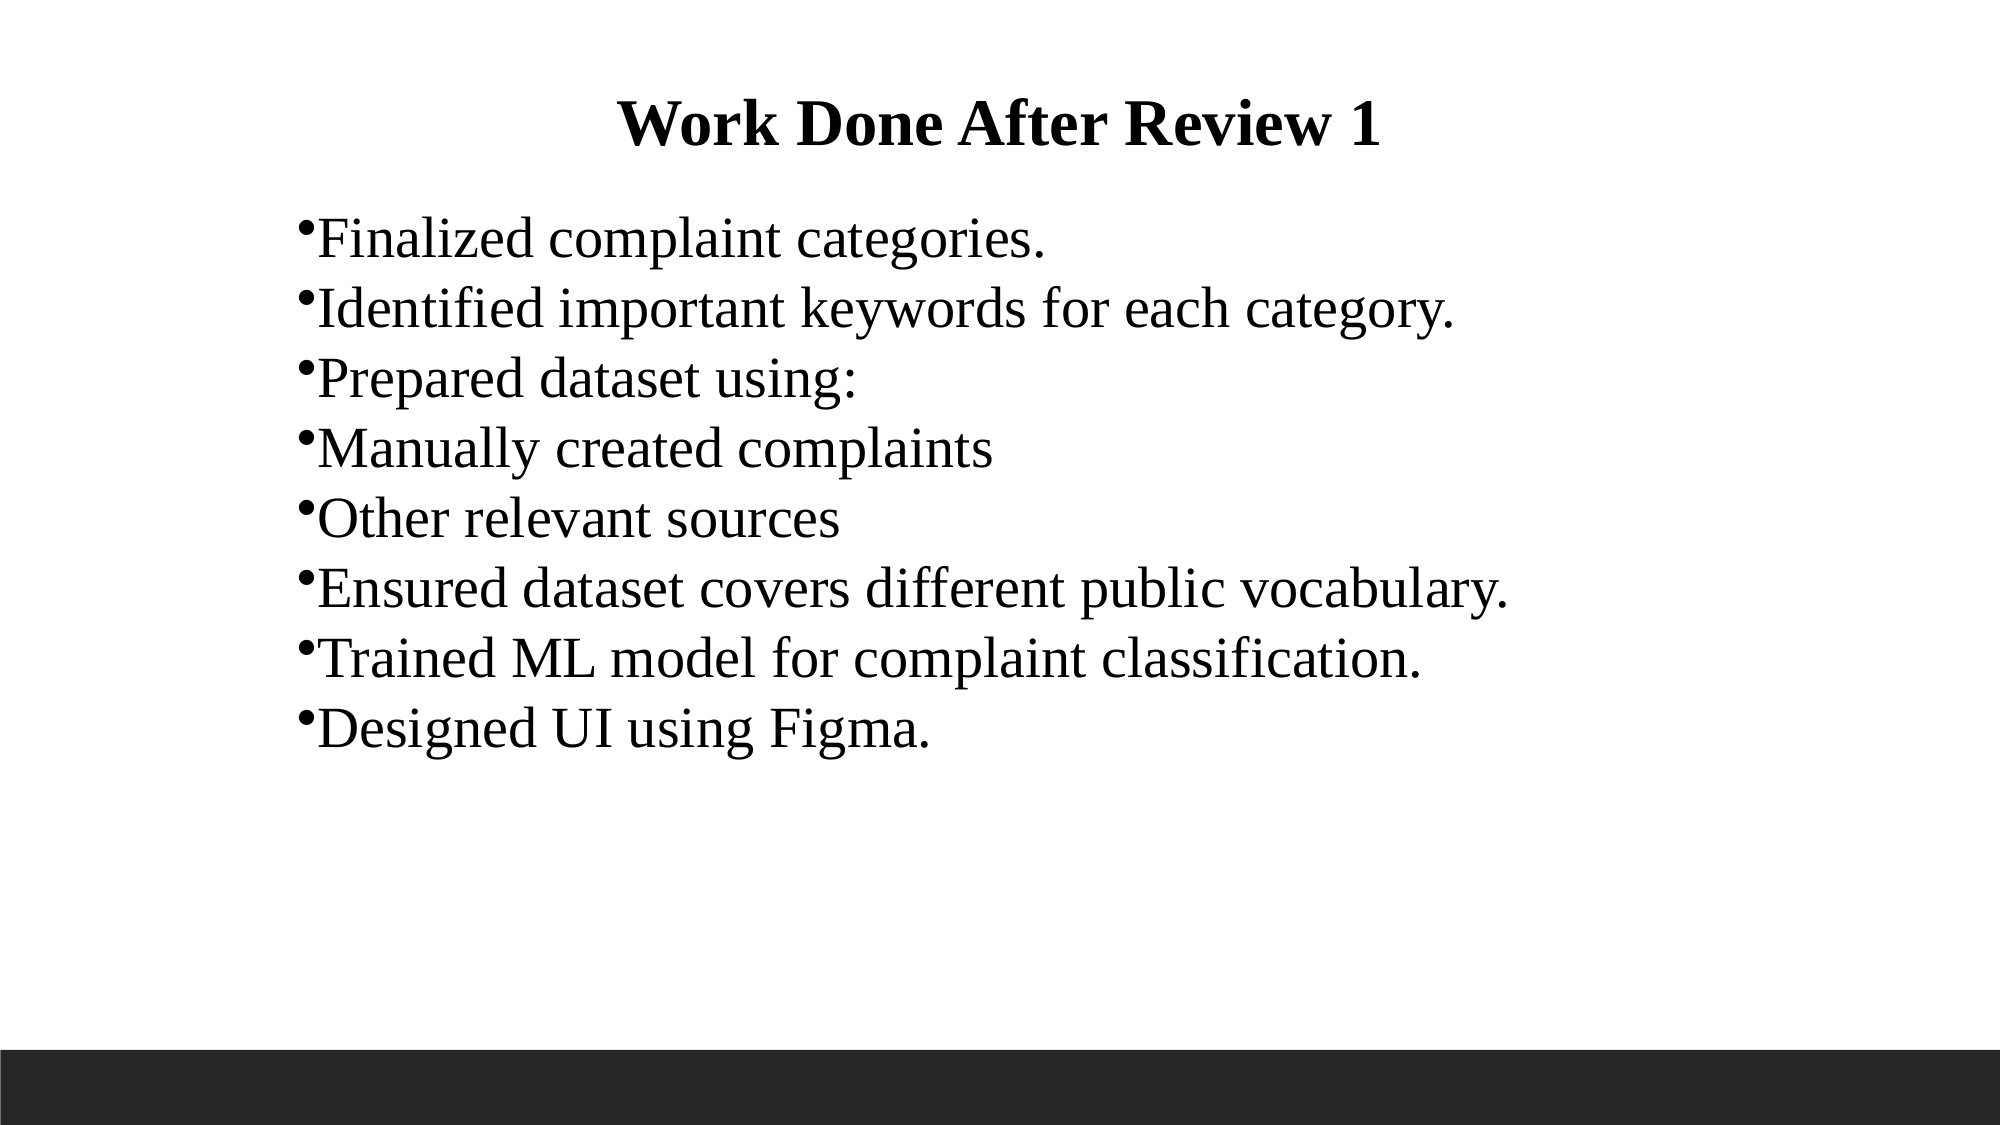

Work Done After Review 1
Finalized complaint categories.
Identified important keywords for each category.
Prepared dataset using:
Manually created complaints
Other relevant sources
Ensured dataset covers different public vocabulary.
Trained ML model for complaint classification.
Designed UI using Figma.